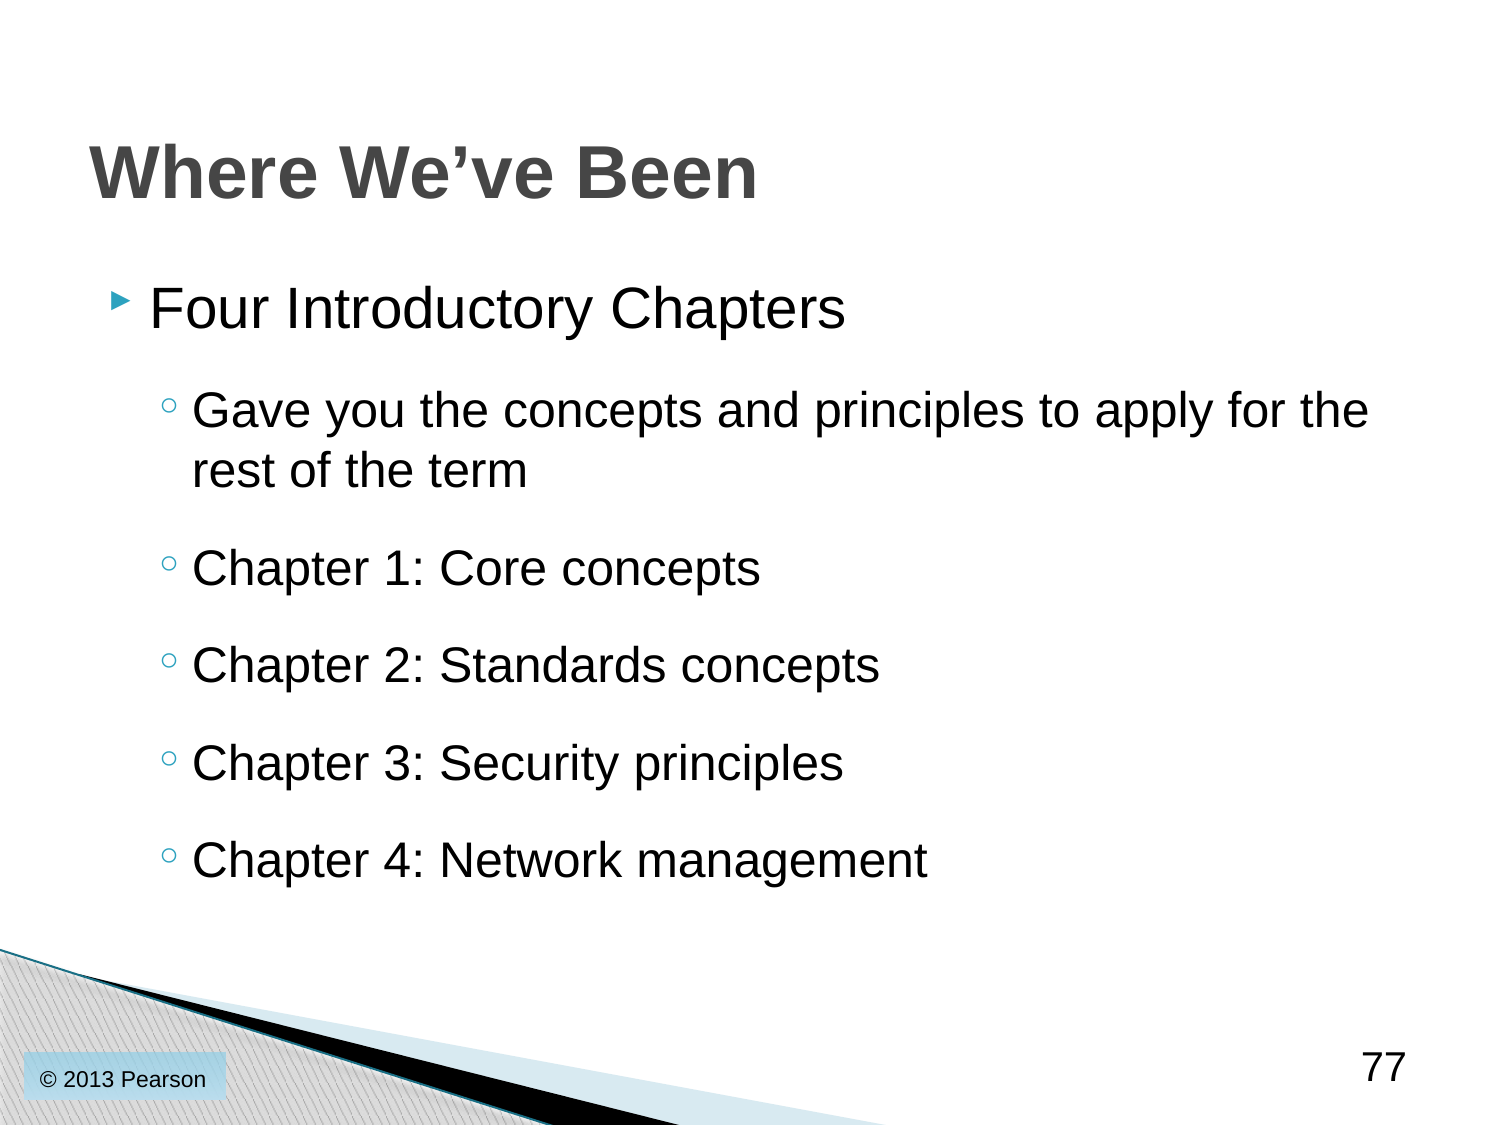

# Where We’ve Been
Four Introductory Chapters
Gave you the concepts and principles to apply for the rest of the term
Chapter 1: Core concepts
Chapter 2: Standards concepts
Chapter 3: Security principles
Chapter 4: Network management
© 2013 Pearson
77